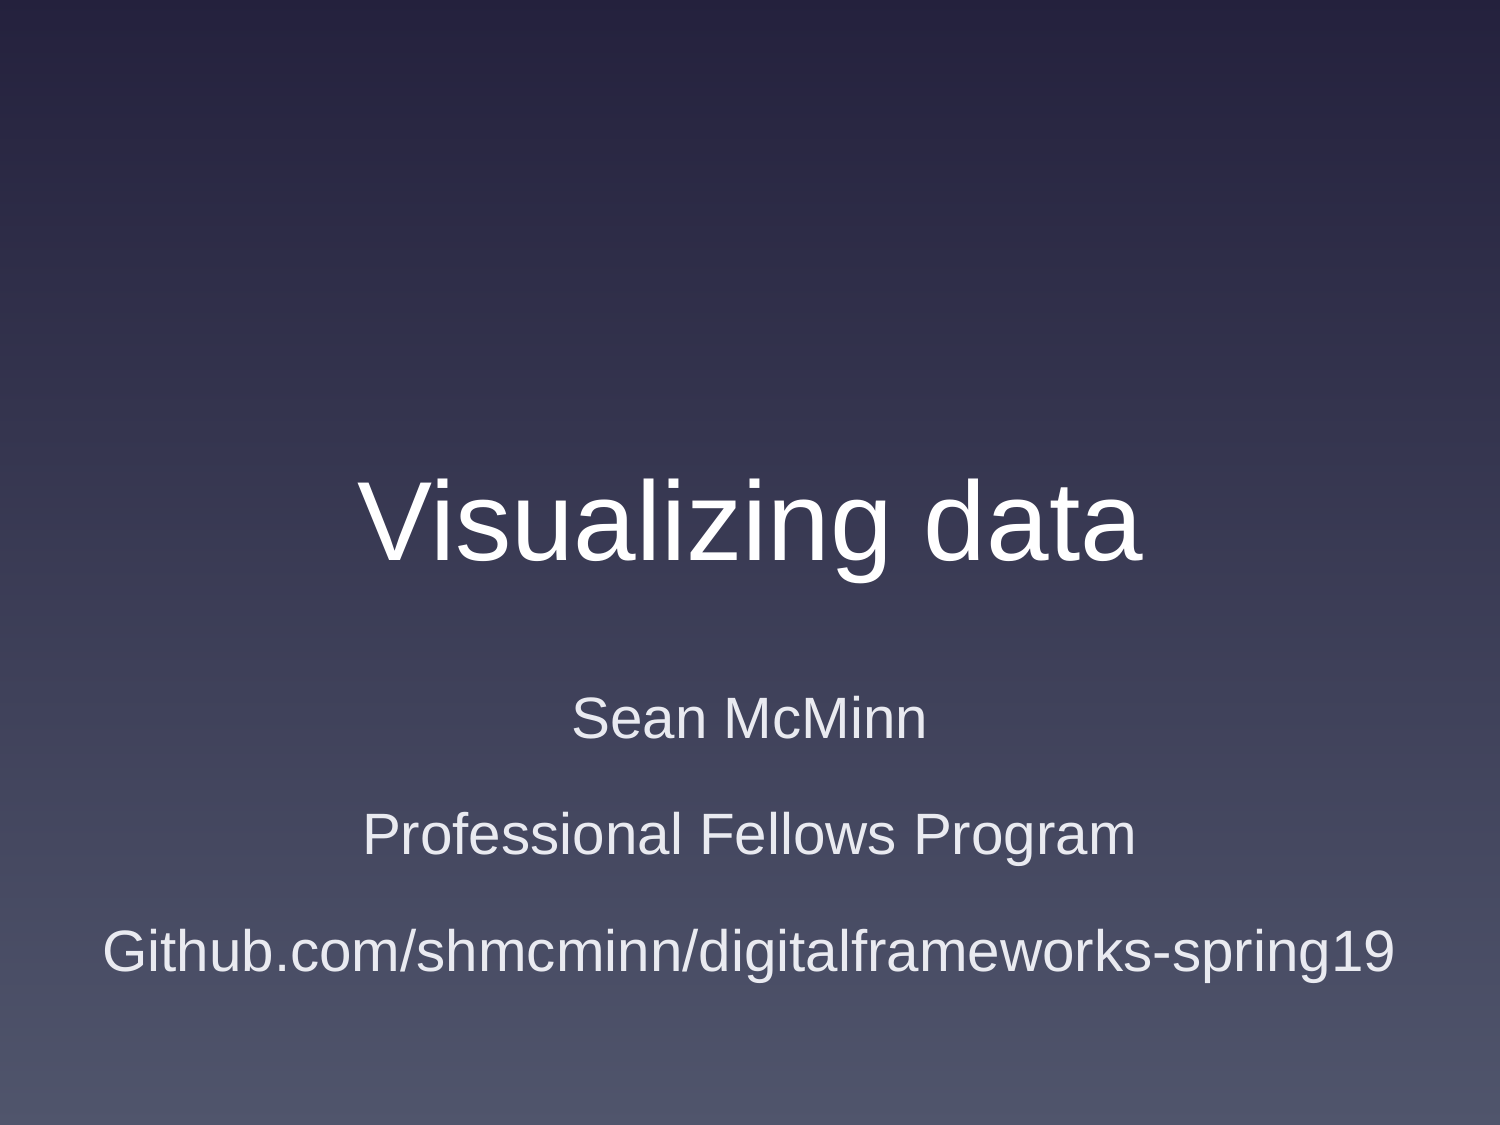

# Visualizing data
Sean McMinn
Professional Fellows Program
Github.com/shmcminn/digitalframeworks-spring19